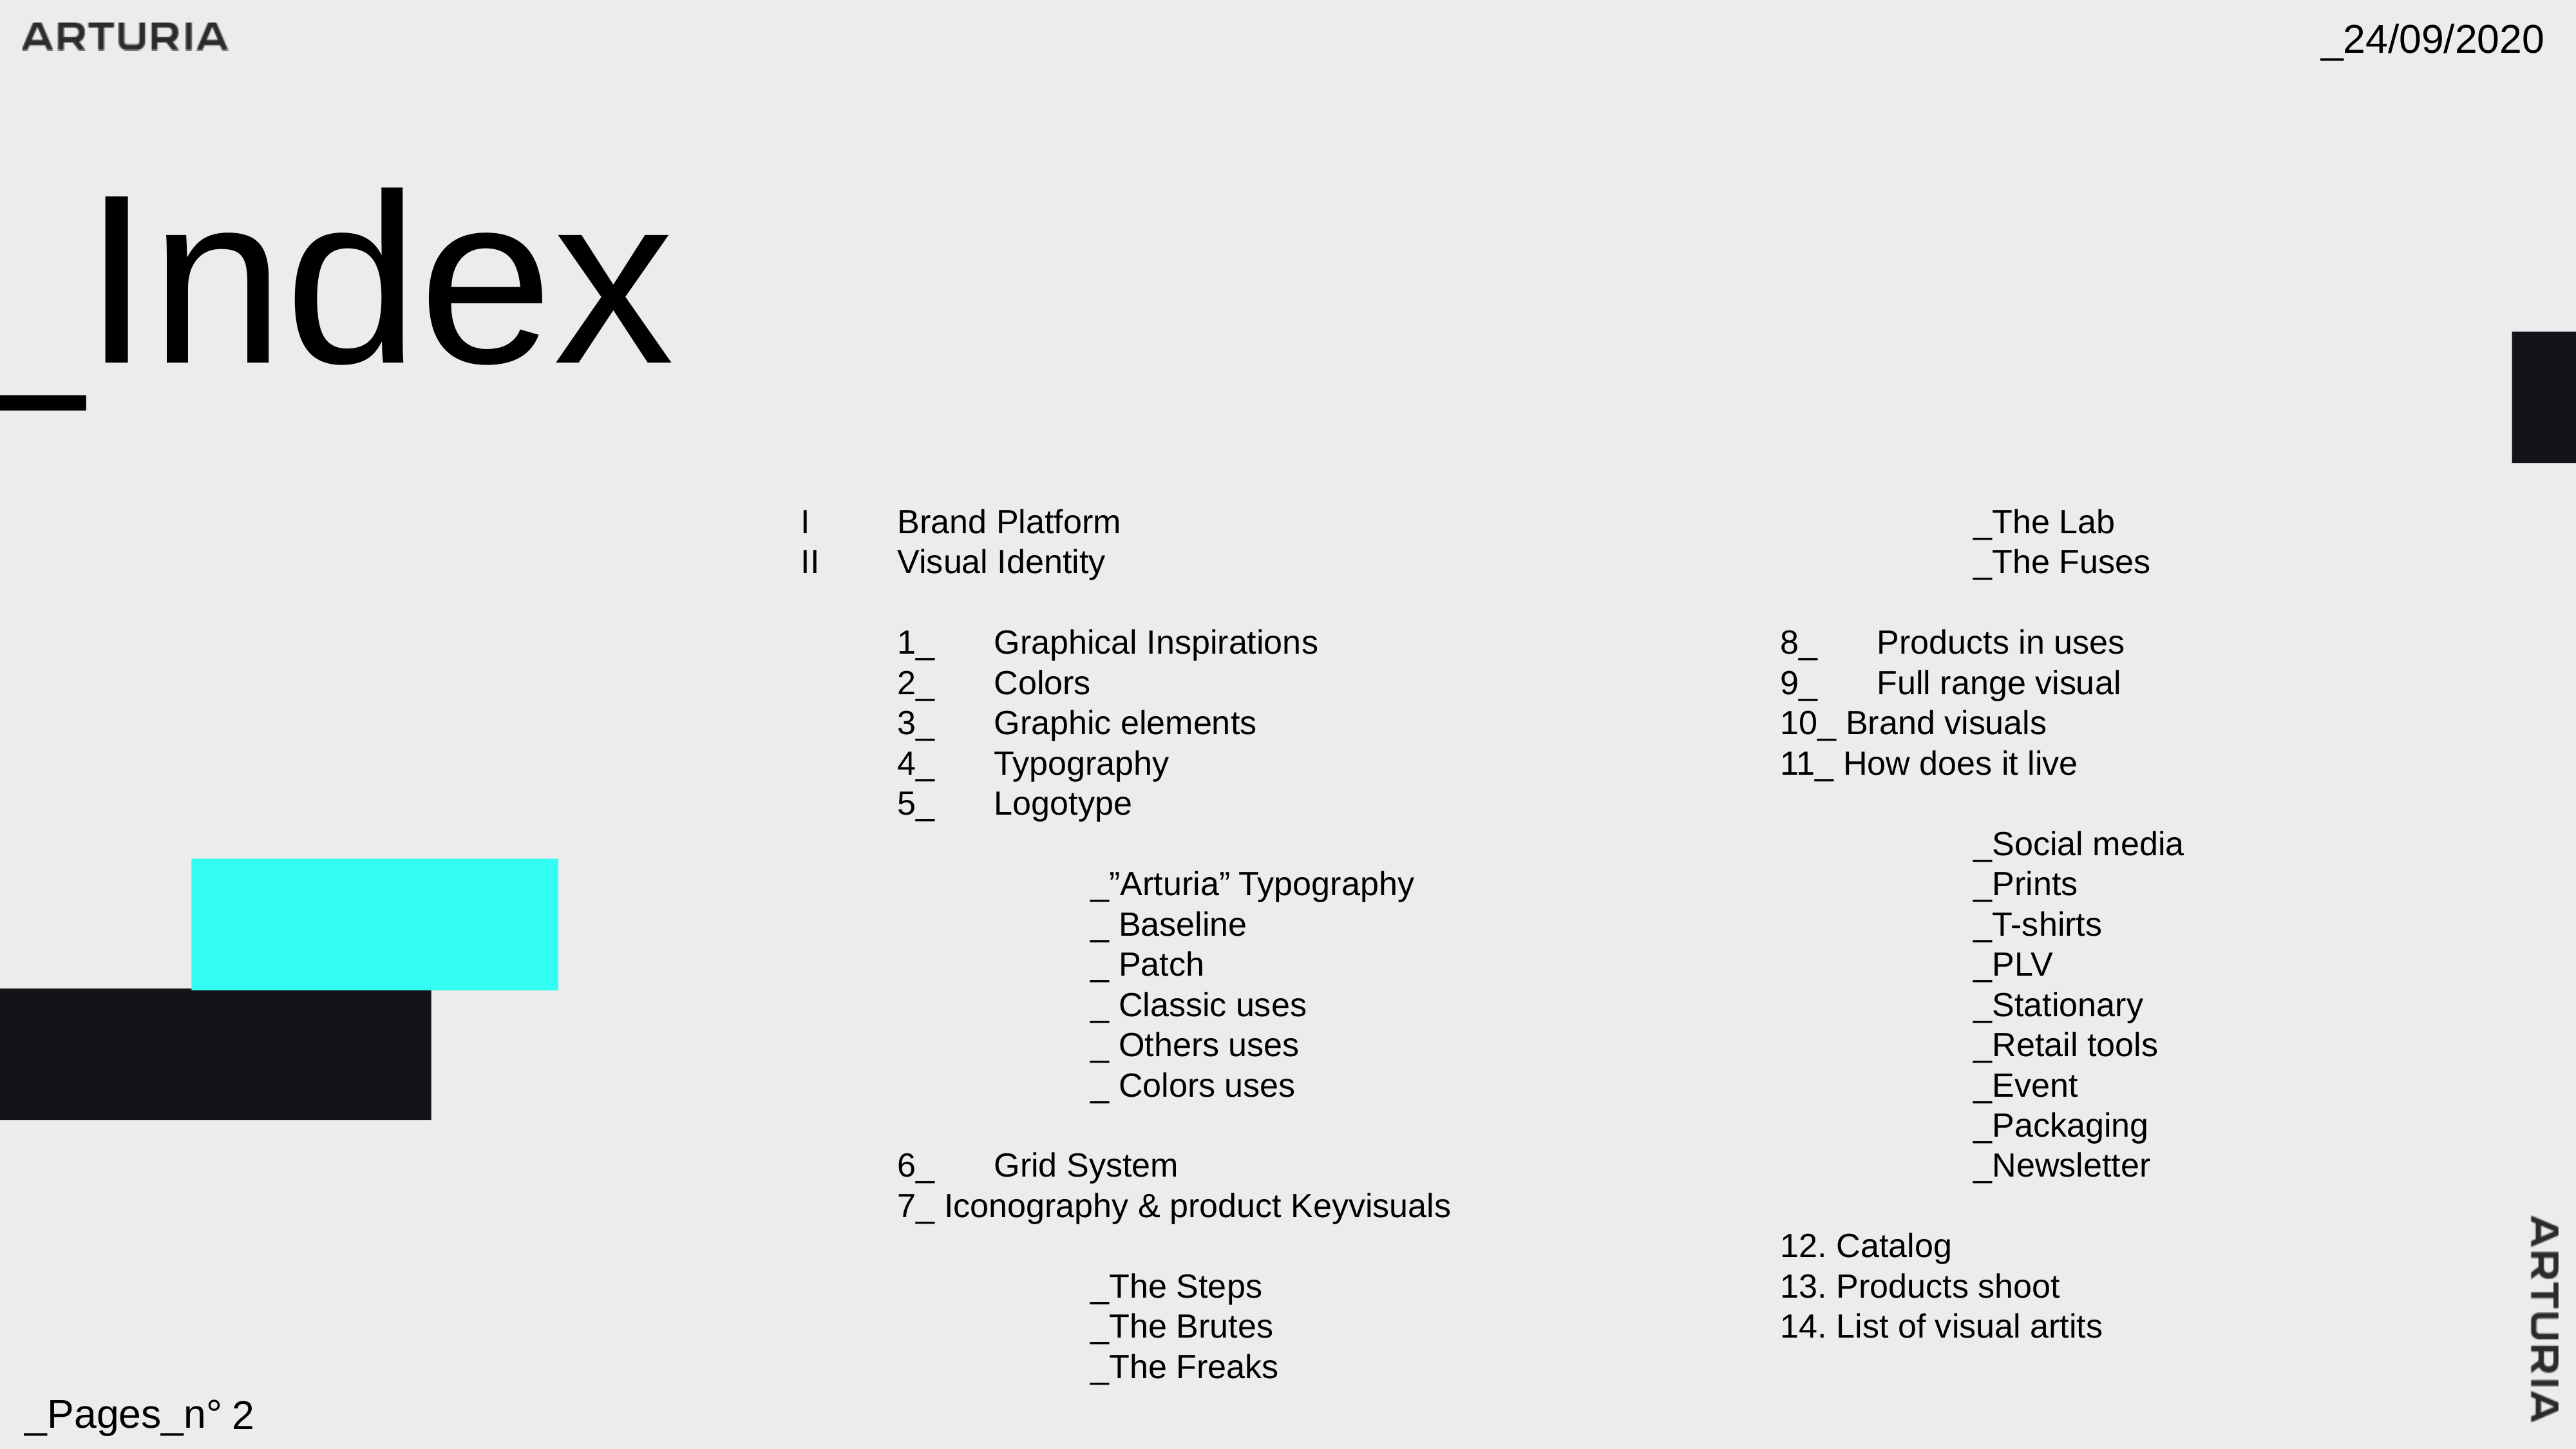

_Index

I	Brand Platform
II 	Visual Identity

	1_	Graphical Inspirations
	2_	Colors
	3_	Graphic elements
	4_	Typography
	5_	Logotype

			_”Arturia” Typography
			_ Baseline
			_ Patch
			_ Classic uses
			_ Others uses
			_ Colors uses

	6_	Grid System
	7_ Iconography & product Keyvisuals

			_The Steps
			_The Brutes
			_The Freaks
			_The Lab
			_The Fuses

	8_	Products in uses
	9_	Full range visual
	10_ Brand visuals
	11_ How does it live

			_Social media
			_Prints
			_T-shirts
			_PLV
			_Stationary
			_Retail tools
			_Event
			_Packaging
			_Newsletter

	12. Catalog
	13. Products shoot
	14. List of visual artits

2